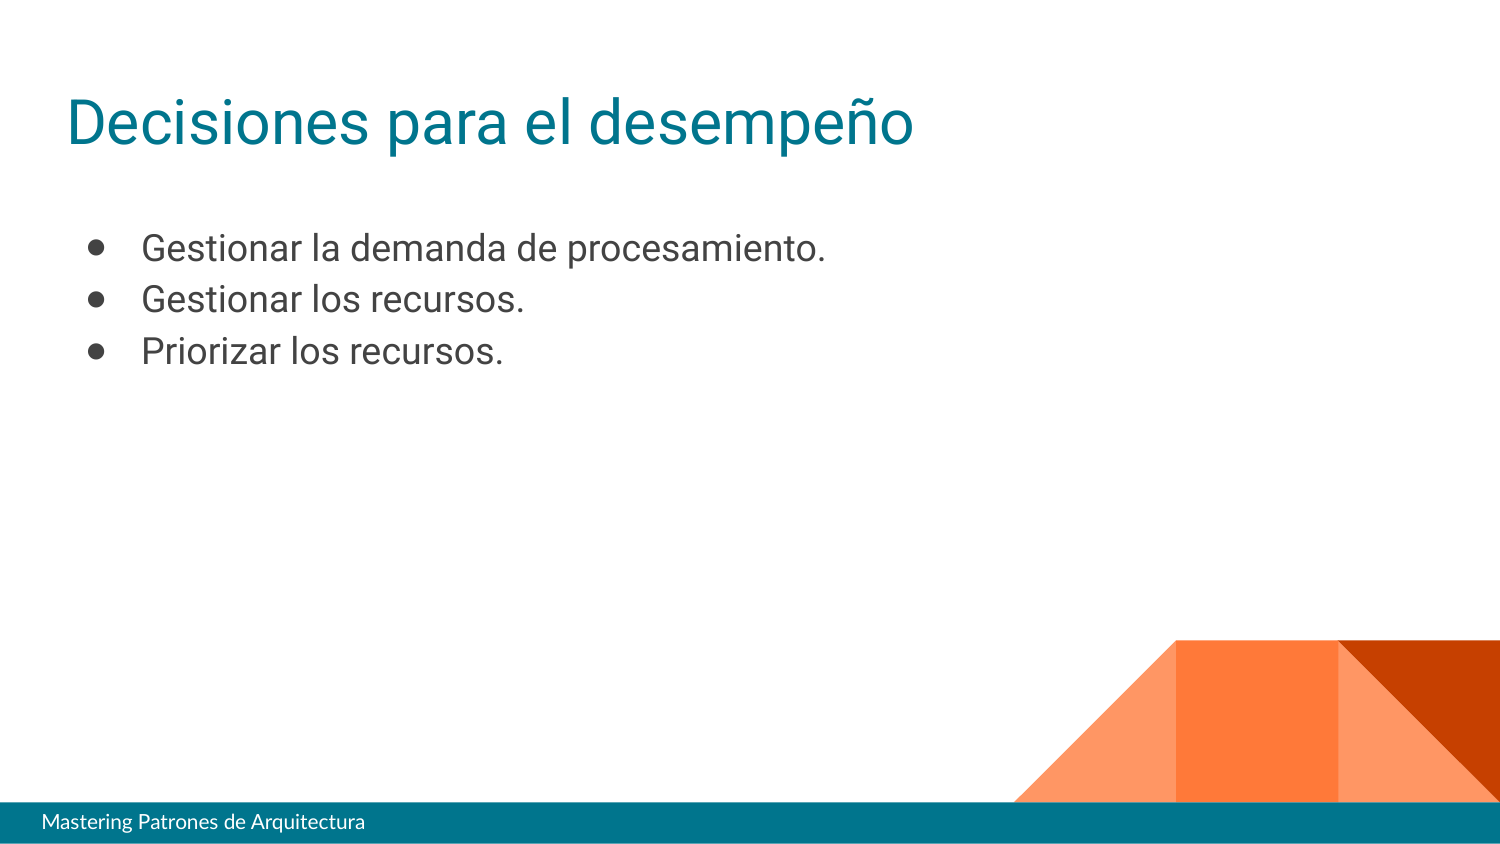

# Decisiones para el desempeño
Gestionar la demanda de procesamiento.
Gestionar los recursos.
Priorizar los recursos.